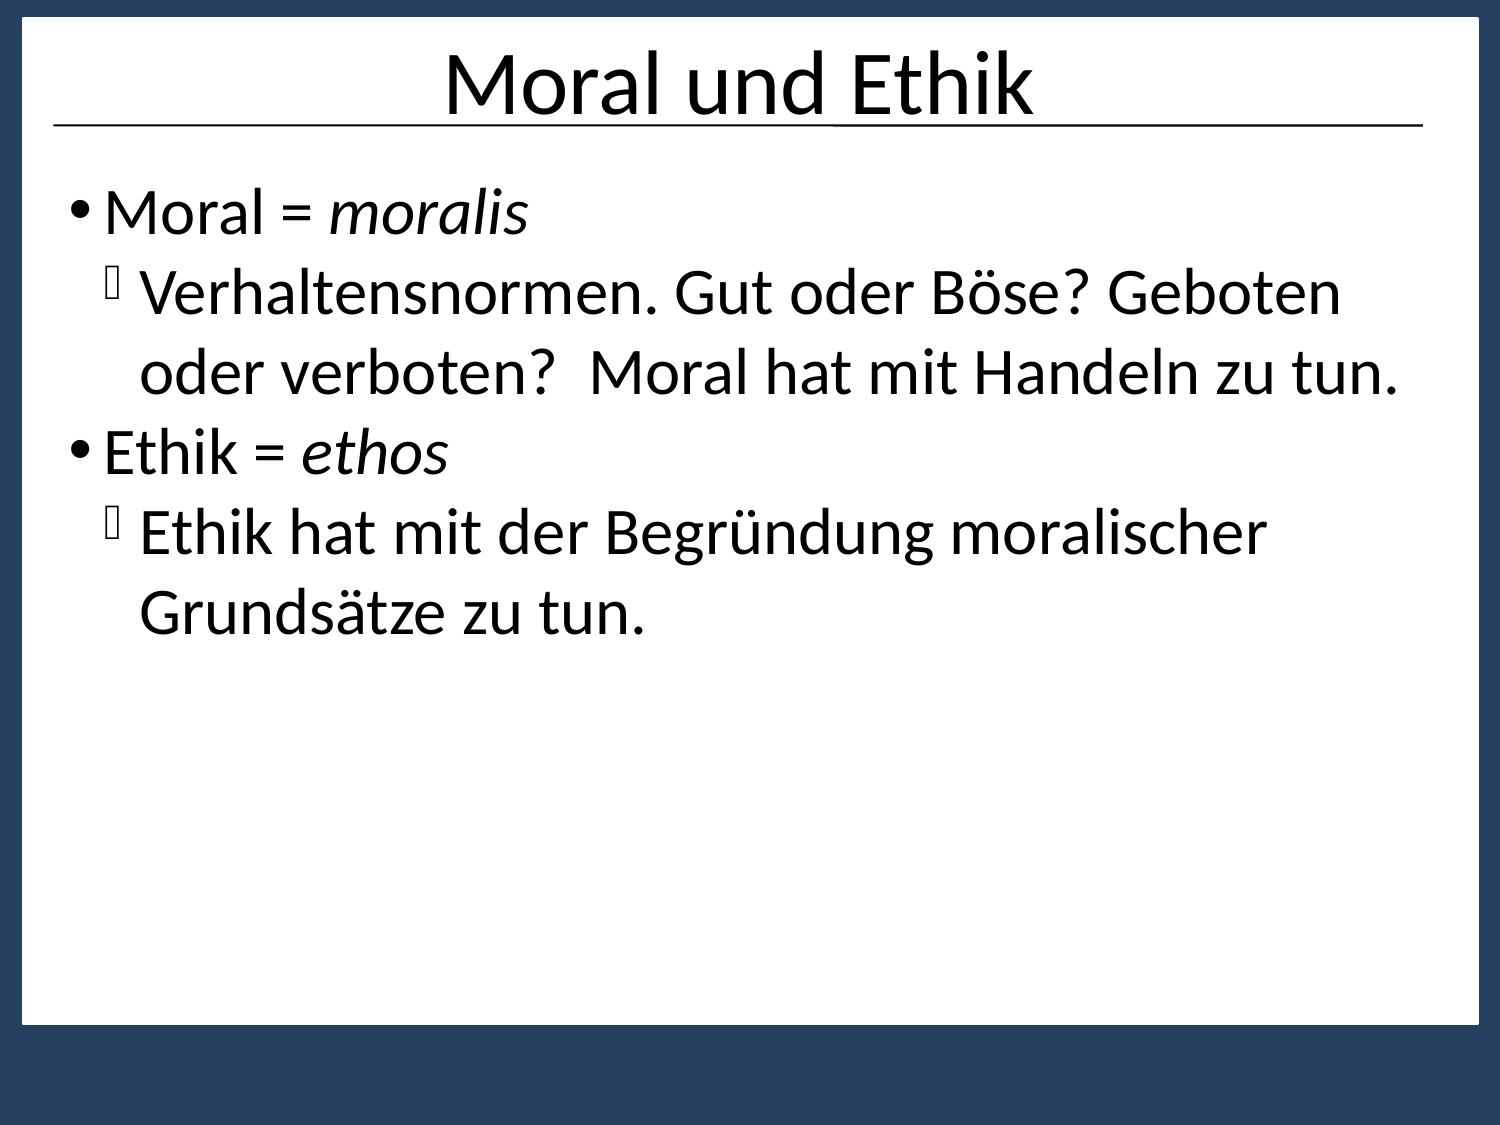

Moral und Ethik
Moral = moralis
Verhaltensnormen. Gut oder Böse? Geboten oder verboten?  Moral hat mit Handeln zu tun.
Ethik = ethos
Ethik hat mit der Begründung moralischer Grundsätze zu tun.